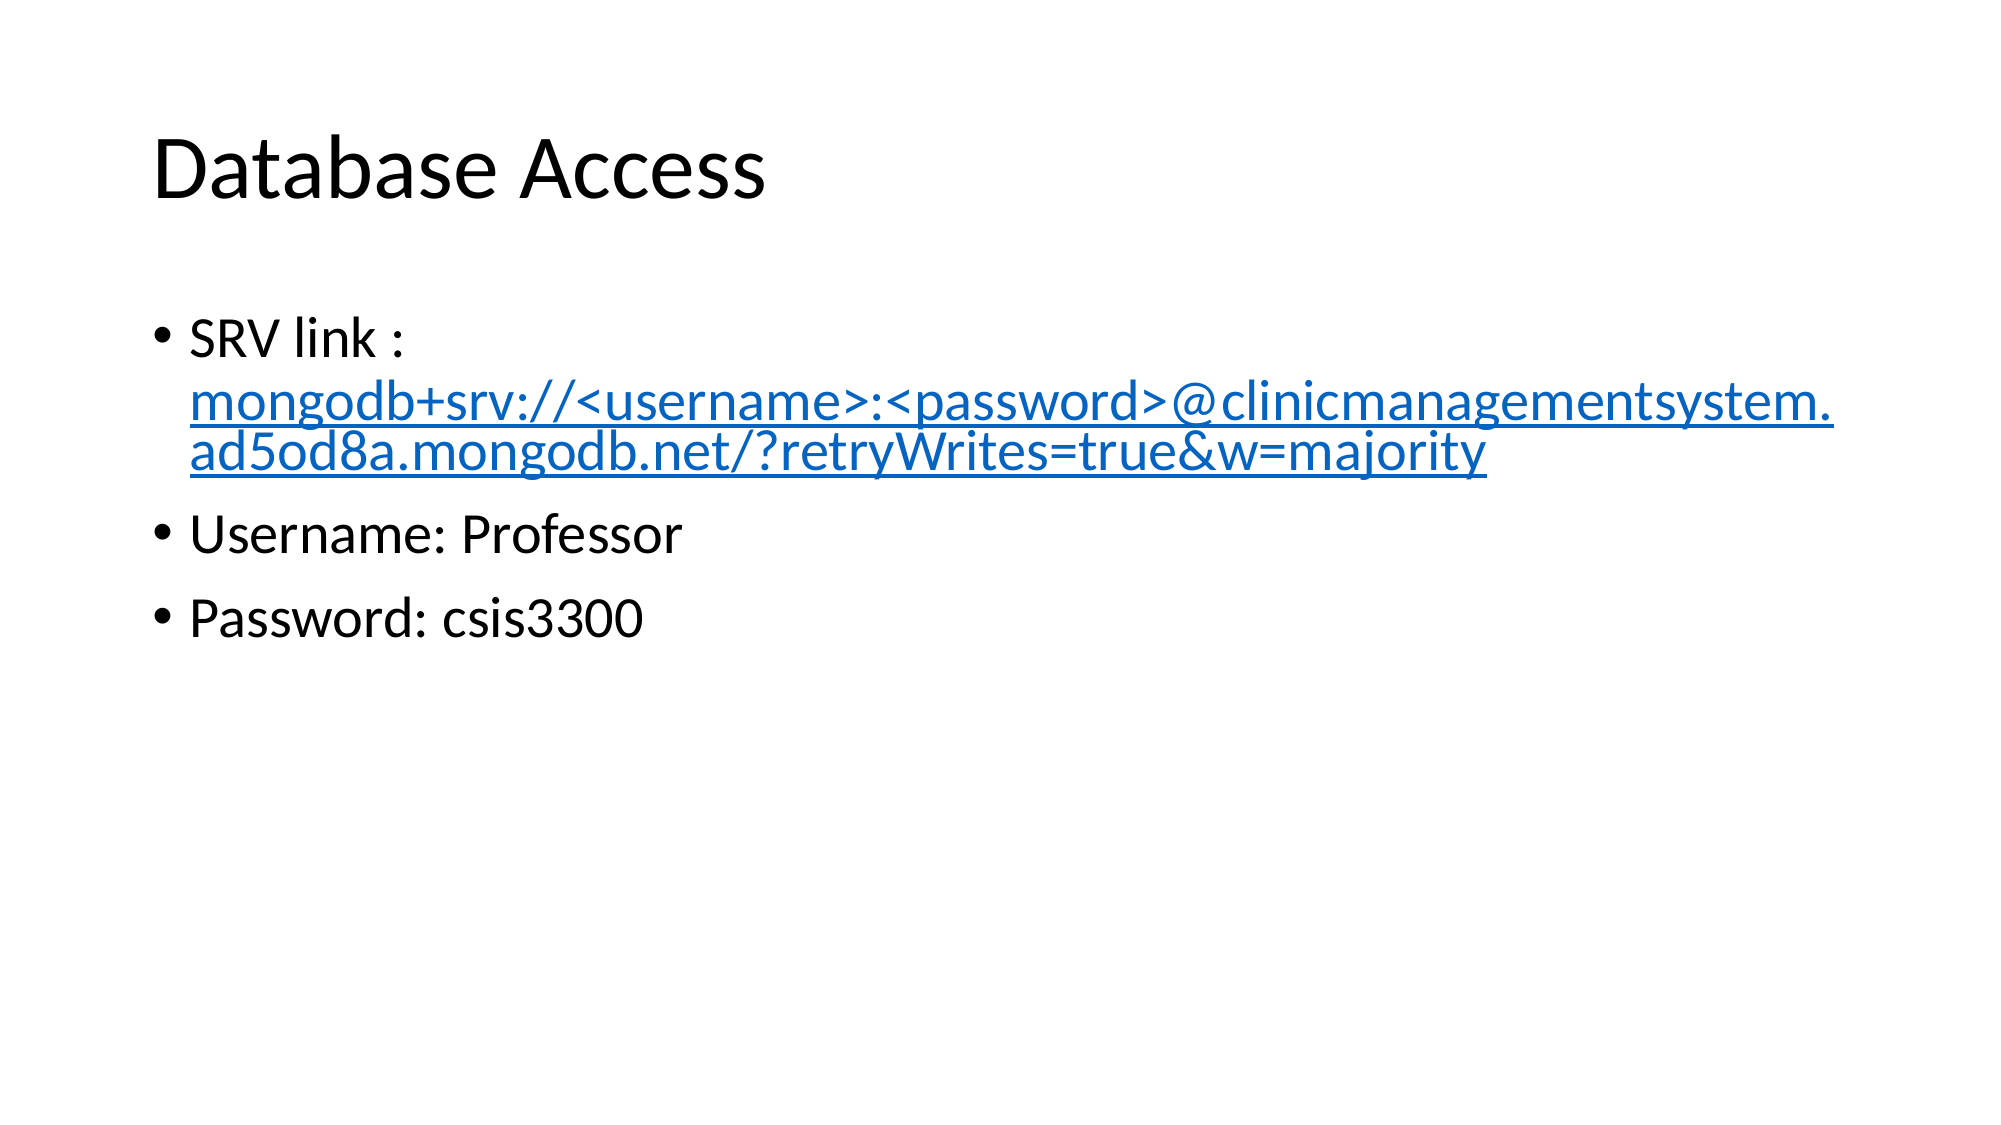

# Database Access
SRV link : mongodb+srv://<username>:<password>@clinicmanagementsystem.ad5od8a.mongodb.net/?retryWrites=true&w=majority
Username: Professor
Password: csis3300